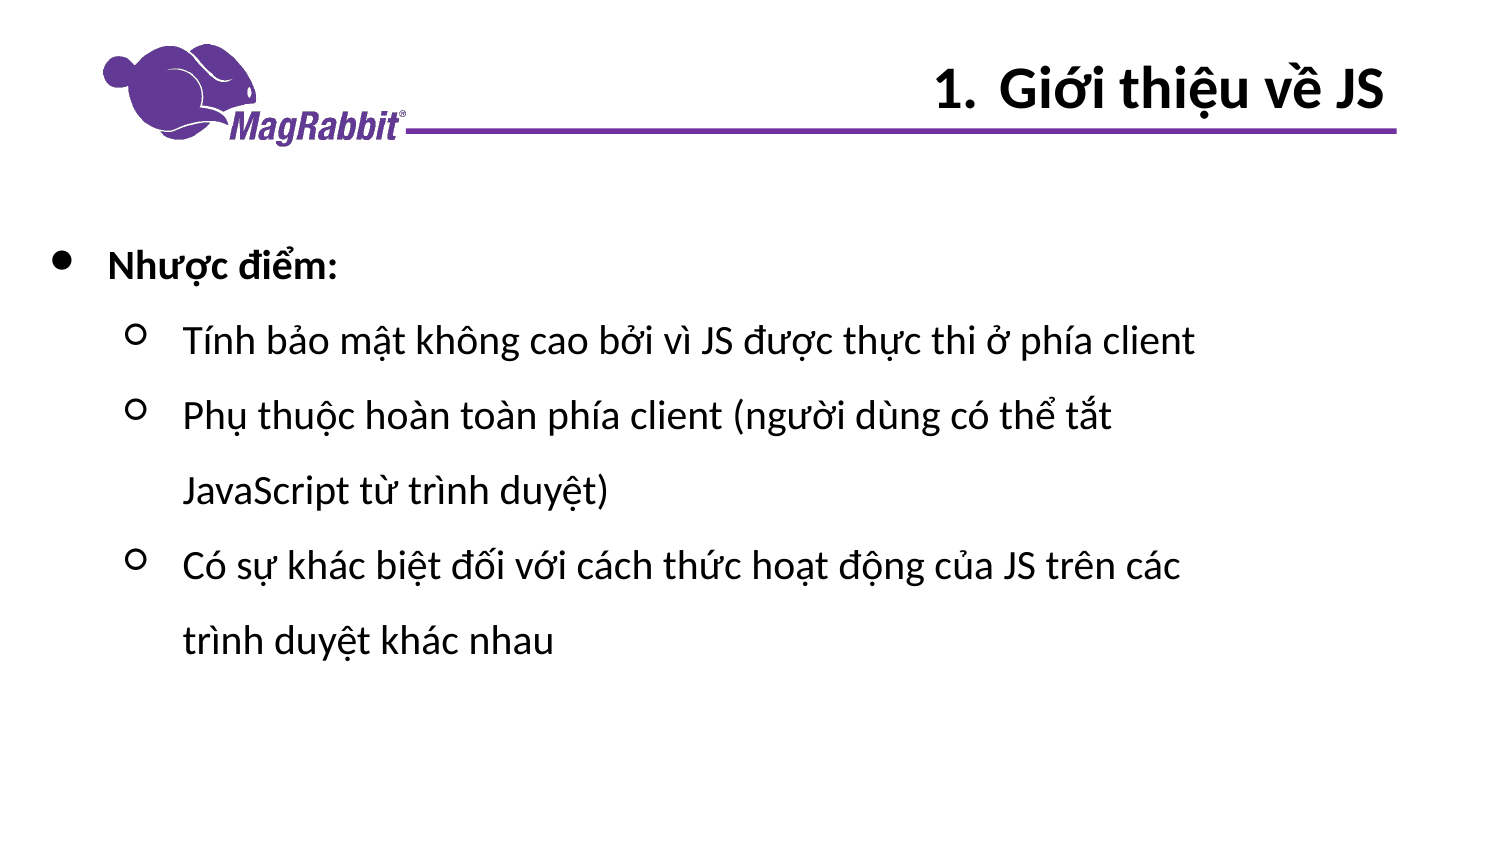

# Giới thiệu về JS
Nhược điểm:
Tính bảo mật không cao bởi vì JS được thực thi ở phía client
Phụ thuộc hoàn toàn phía client (người dùng có thể tắt JavaScript từ trình duyệt)
Có sự khác biệt đối với cách thức hoạt động của JS trên các trình duyệt khác nhau